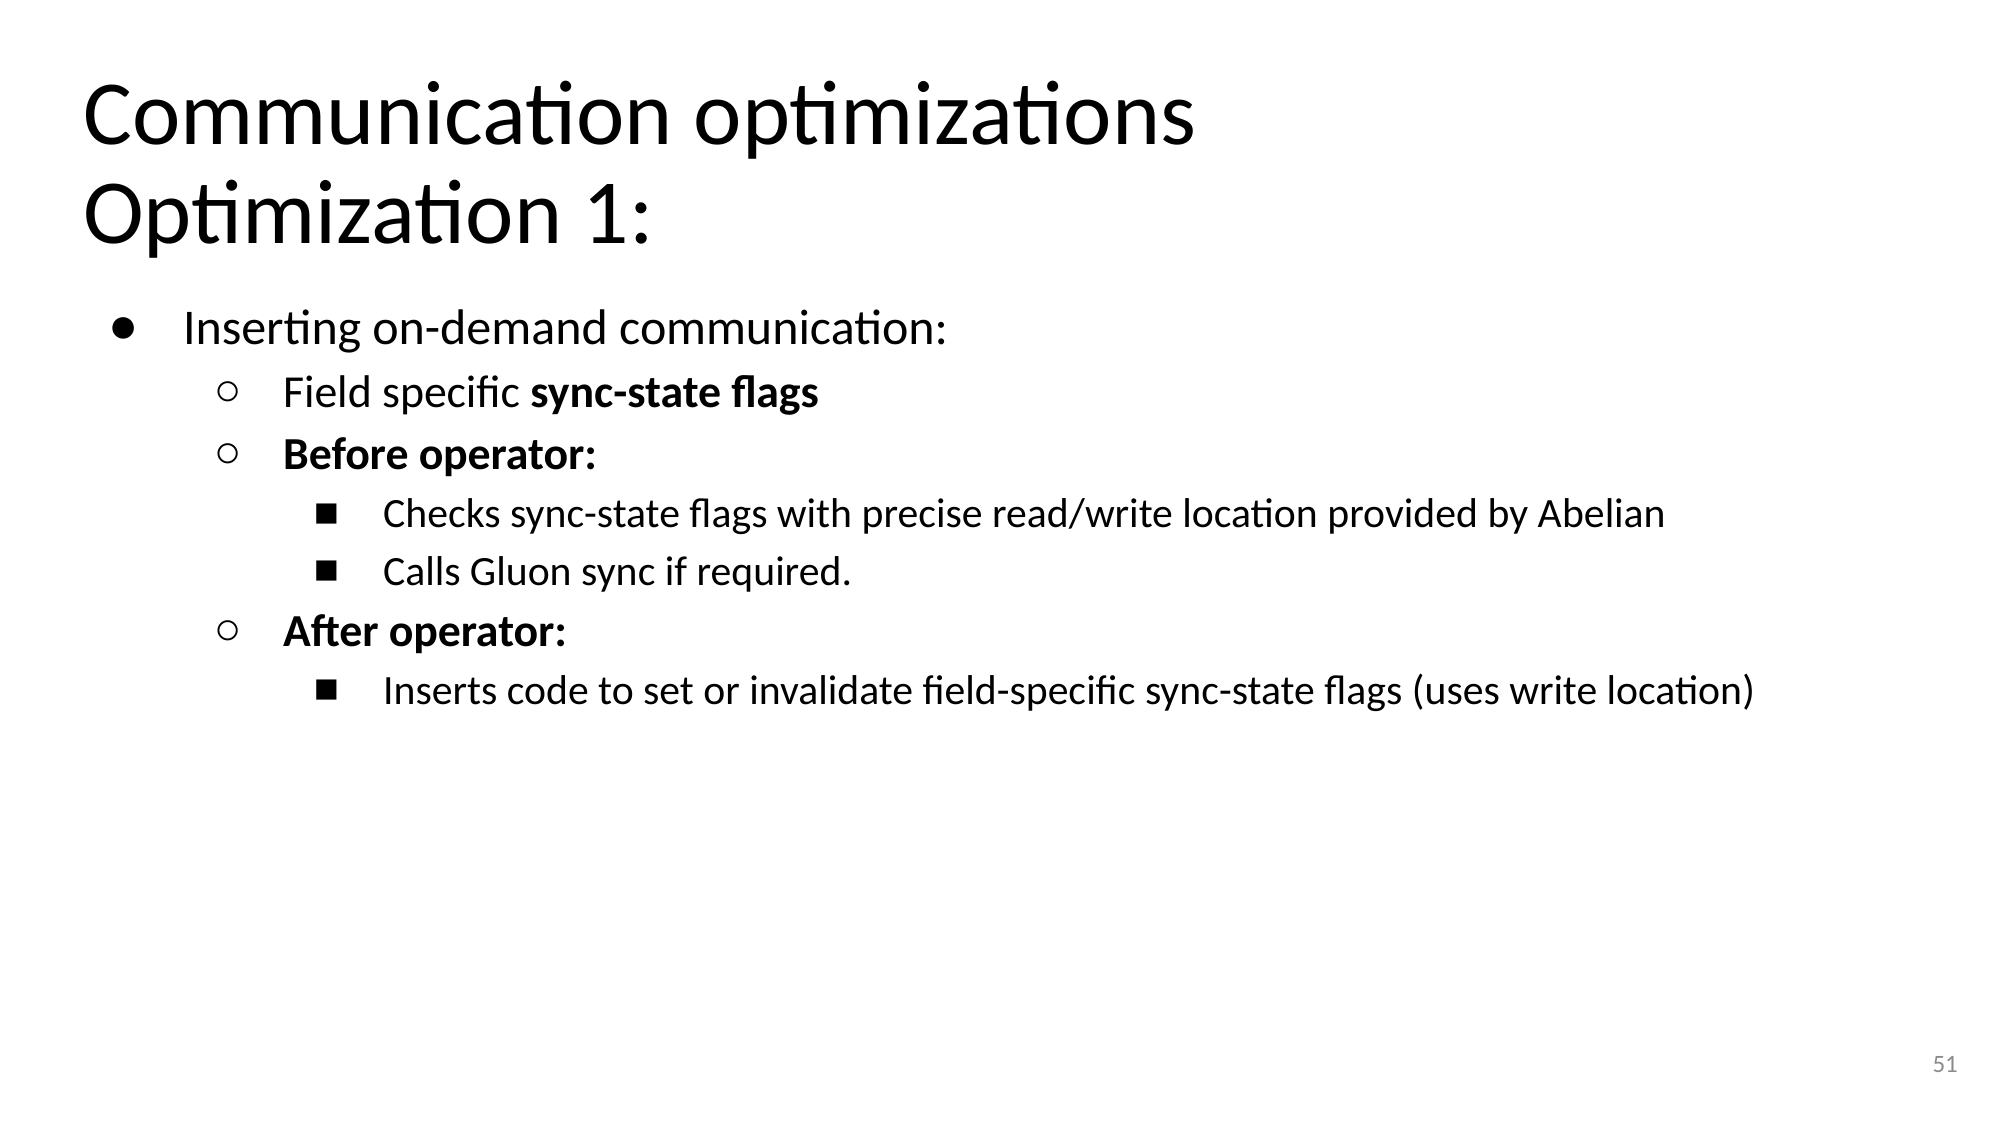

# Communication optimizations Optimization 1:

Inserting on-demand communication:
Field specific sync-state flags
Before operator:
Checks sync-state flags with precise read/write location provided by Abelian
Calls Gluon sync if required.
After operator:
Inserts code to set or invalidate field-specific sync-state flags (uses write location)

51